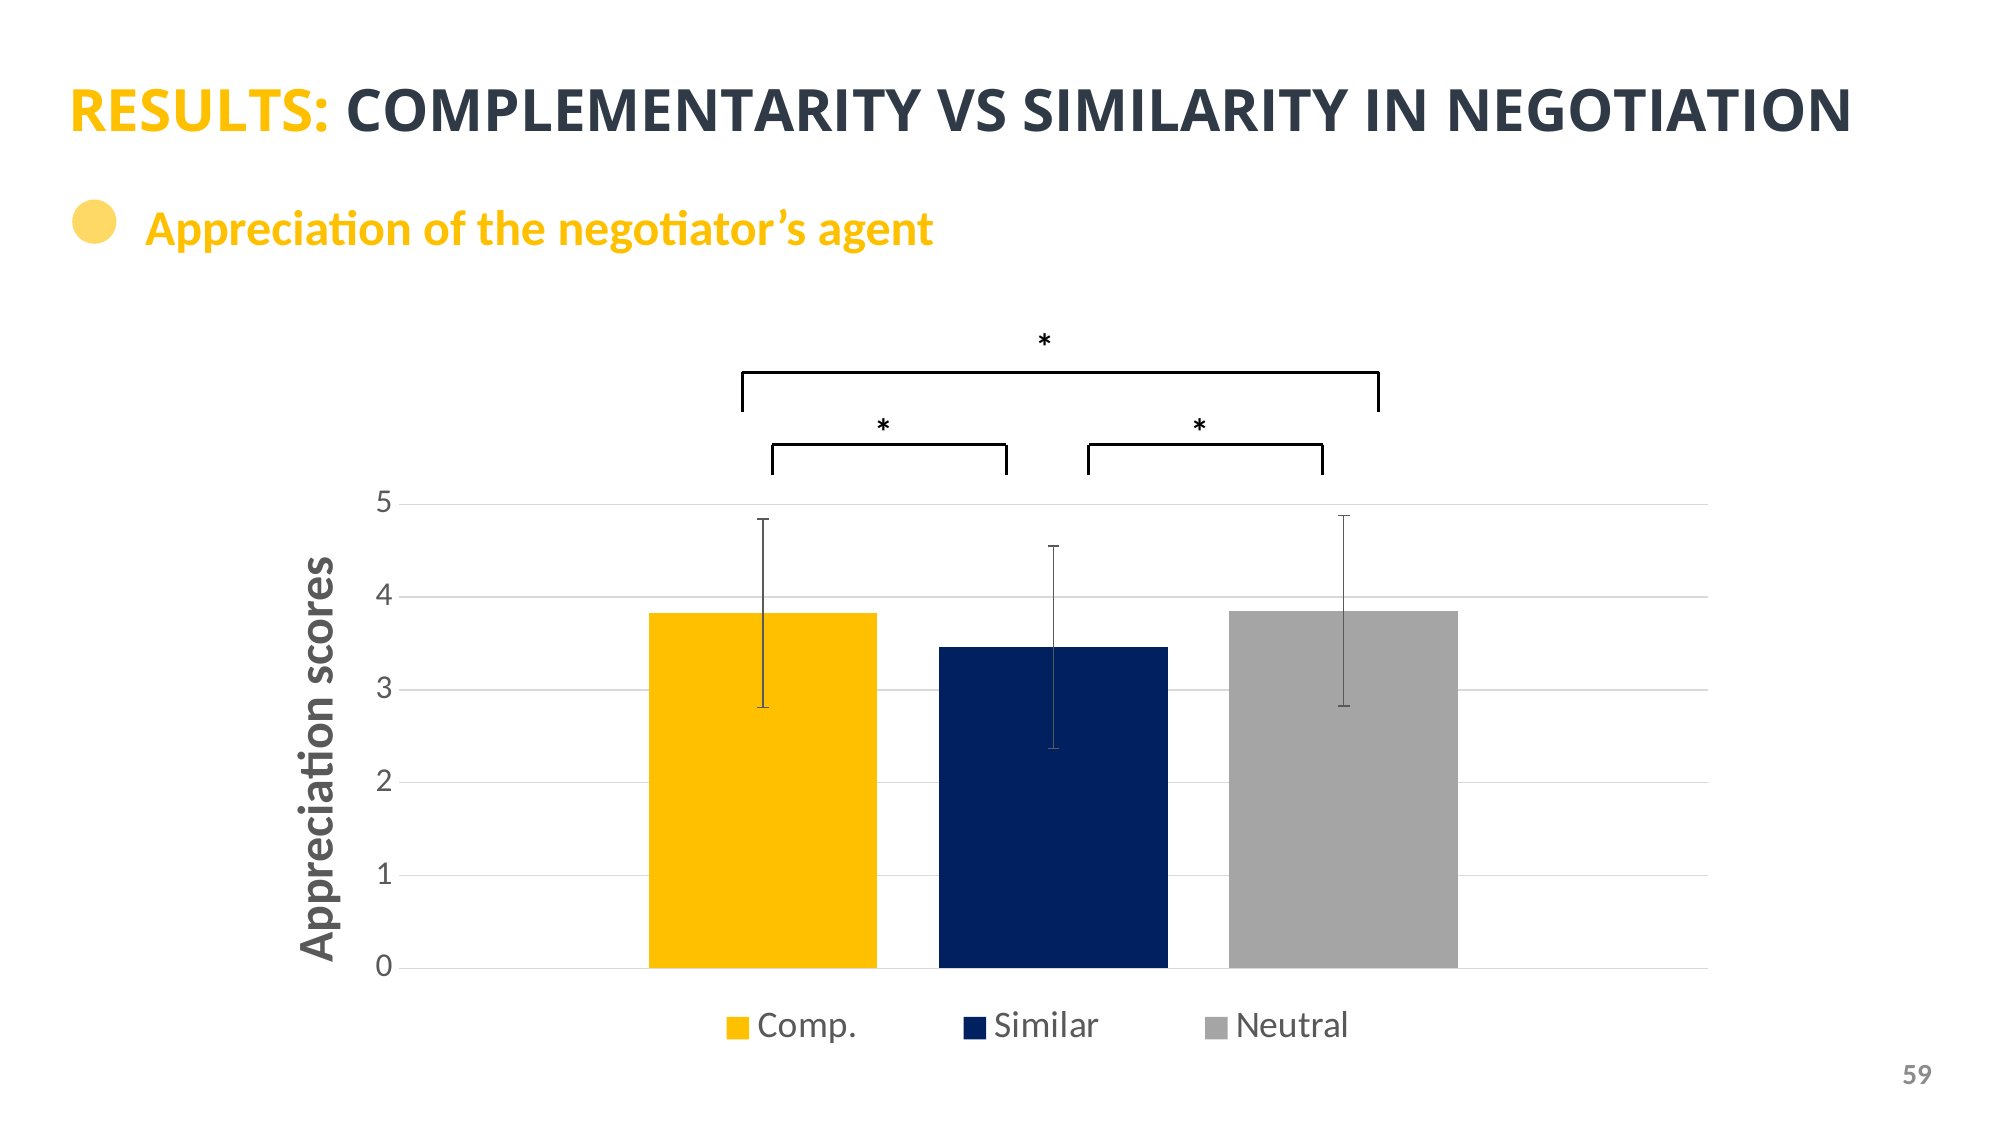

# RESULTS: COMPLEMENTARITY VS SIMILARITY IN NEGOTIATION
Appreciation of the negotiator’s agent

*
*
*

### Chart

| Category | Comp. | Similar | Neutral |
|---|---|---|---|
59